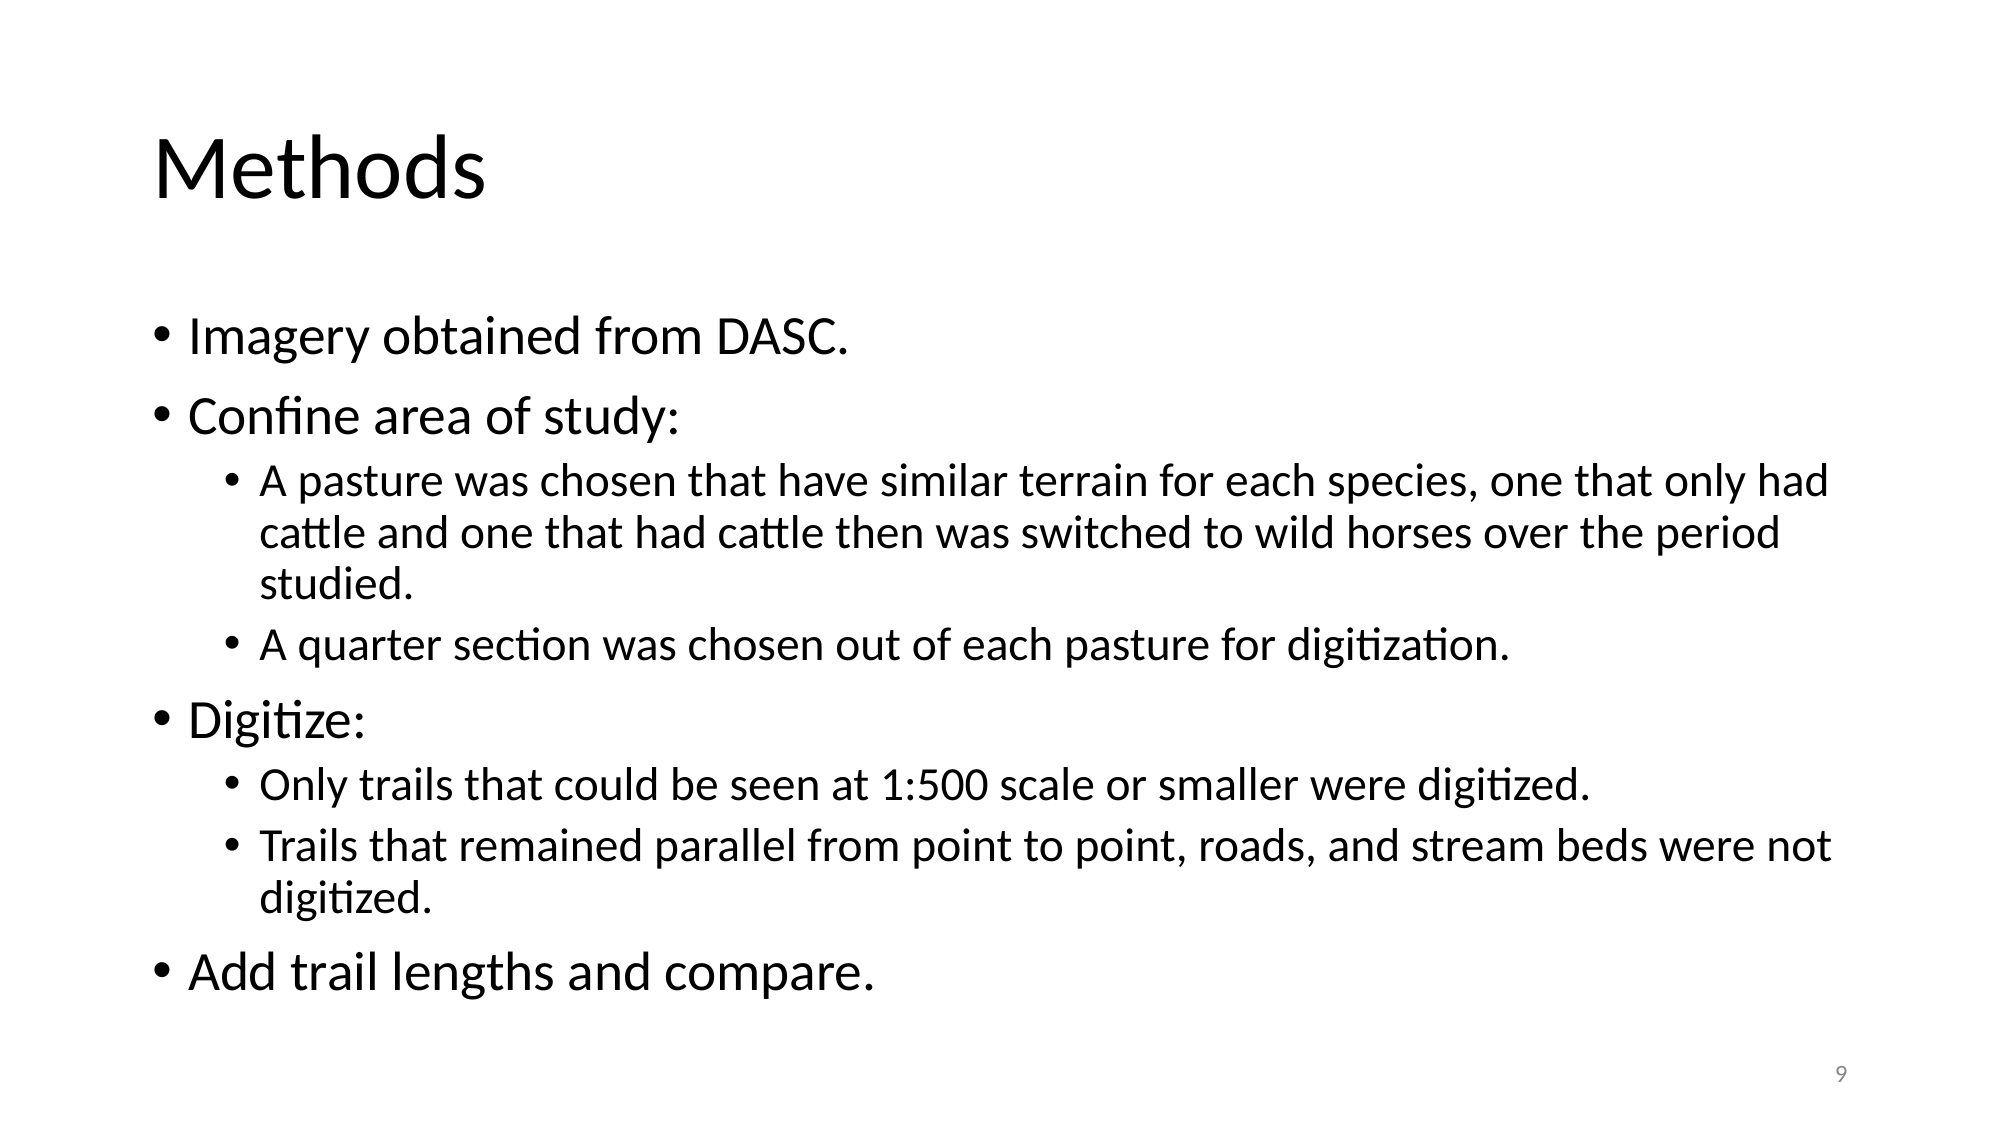

# Methods
Imagery obtained from DASC.
Confine area of study:
A pasture was chosen that have similar terrain for each species, one that only had cattle and one that had cattle then was switched to wild horses over the period studied.
A quarter section was chosen out of each pasture for digitization.
Digitize:
Only trails that could be seen at 1:500 scale or smaller were digitized.
Trails that remained parallel from point to point, roads, and stream beds were not digitized.
Add trail lengths and compare.

9